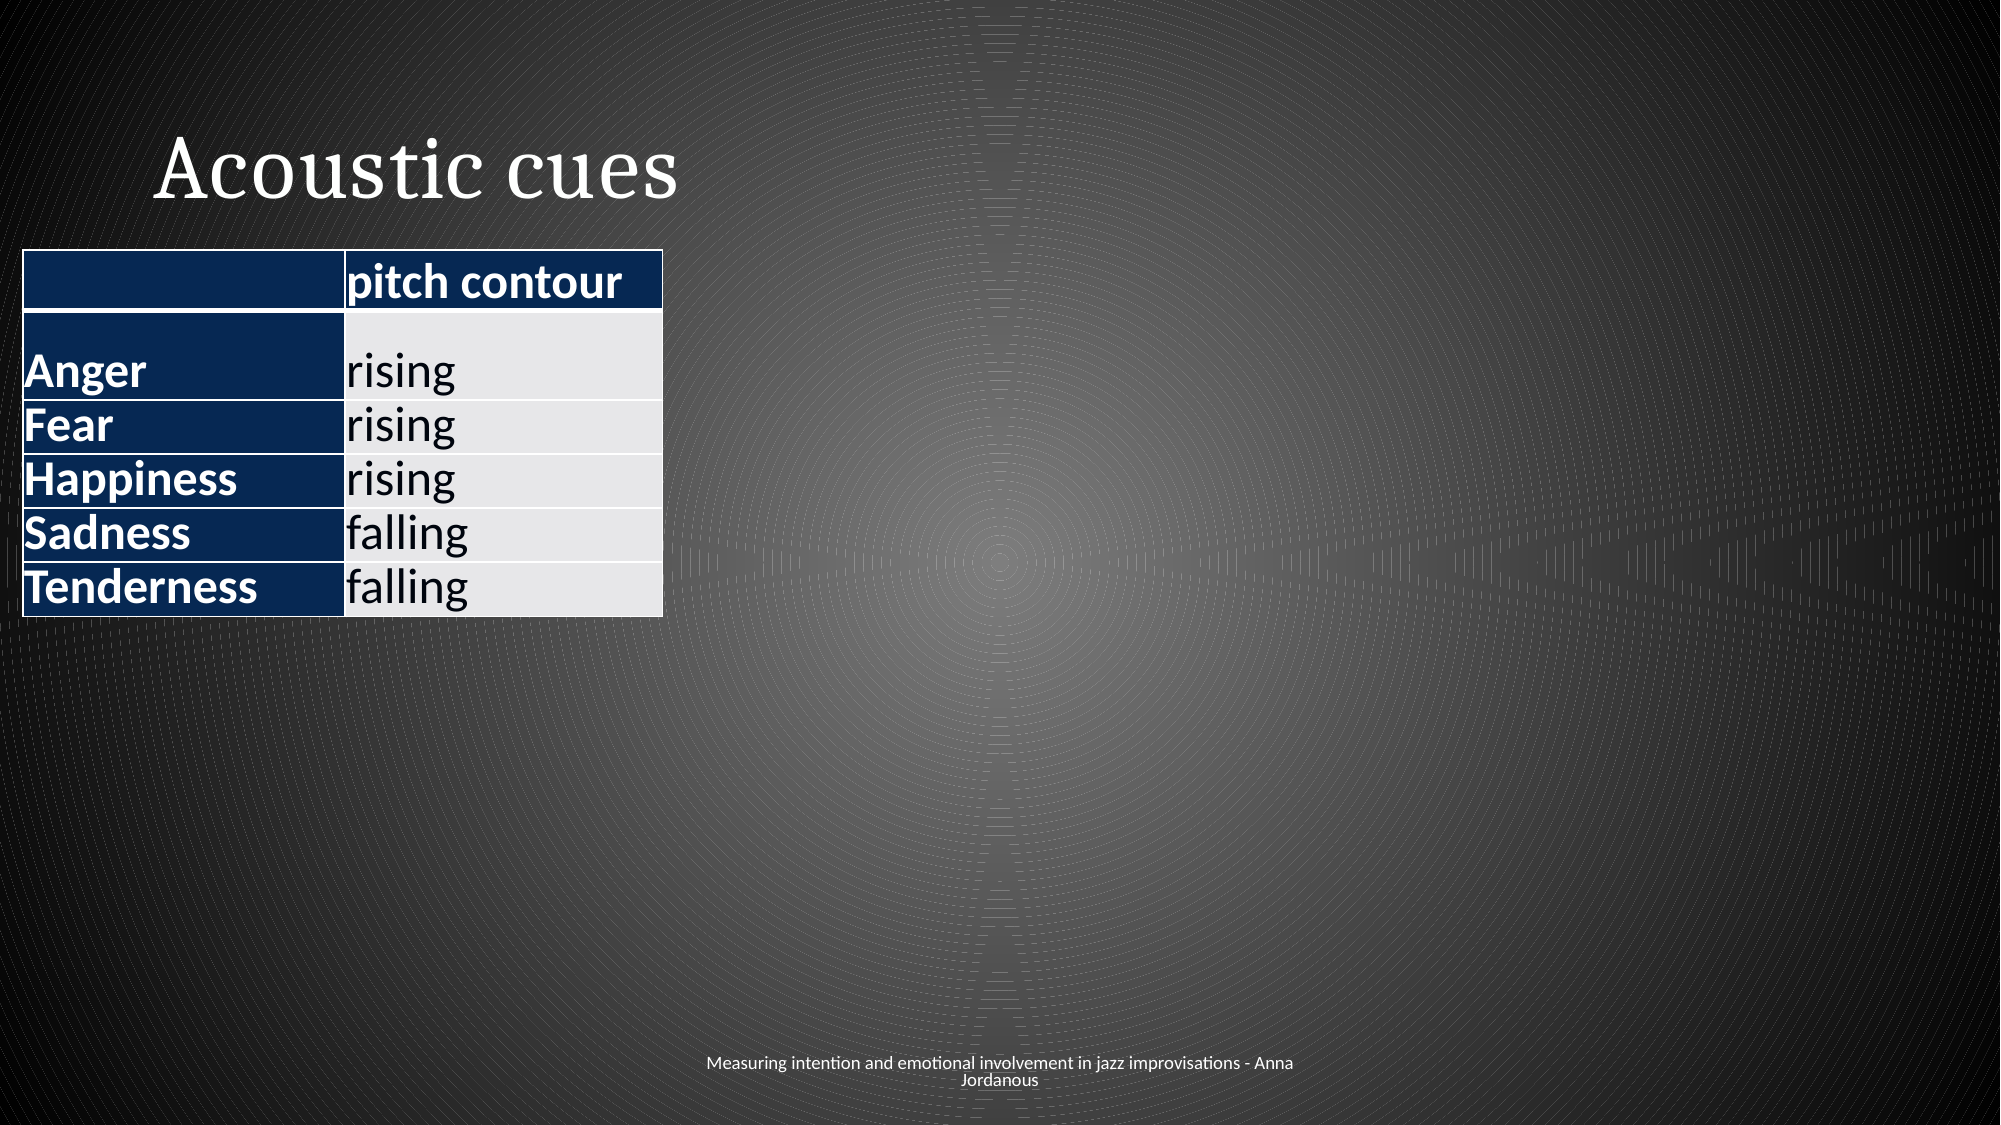

# Acoustic cues
|  | pitch contour |
| --- | --- |
| Anger | rising |
| Fear | rising |
| Happiness | rising |
| Sadness | falling |
| Tenderness | falling |
Measuring intention and emotional involvement in jazz improvisations - Anna Jordanous